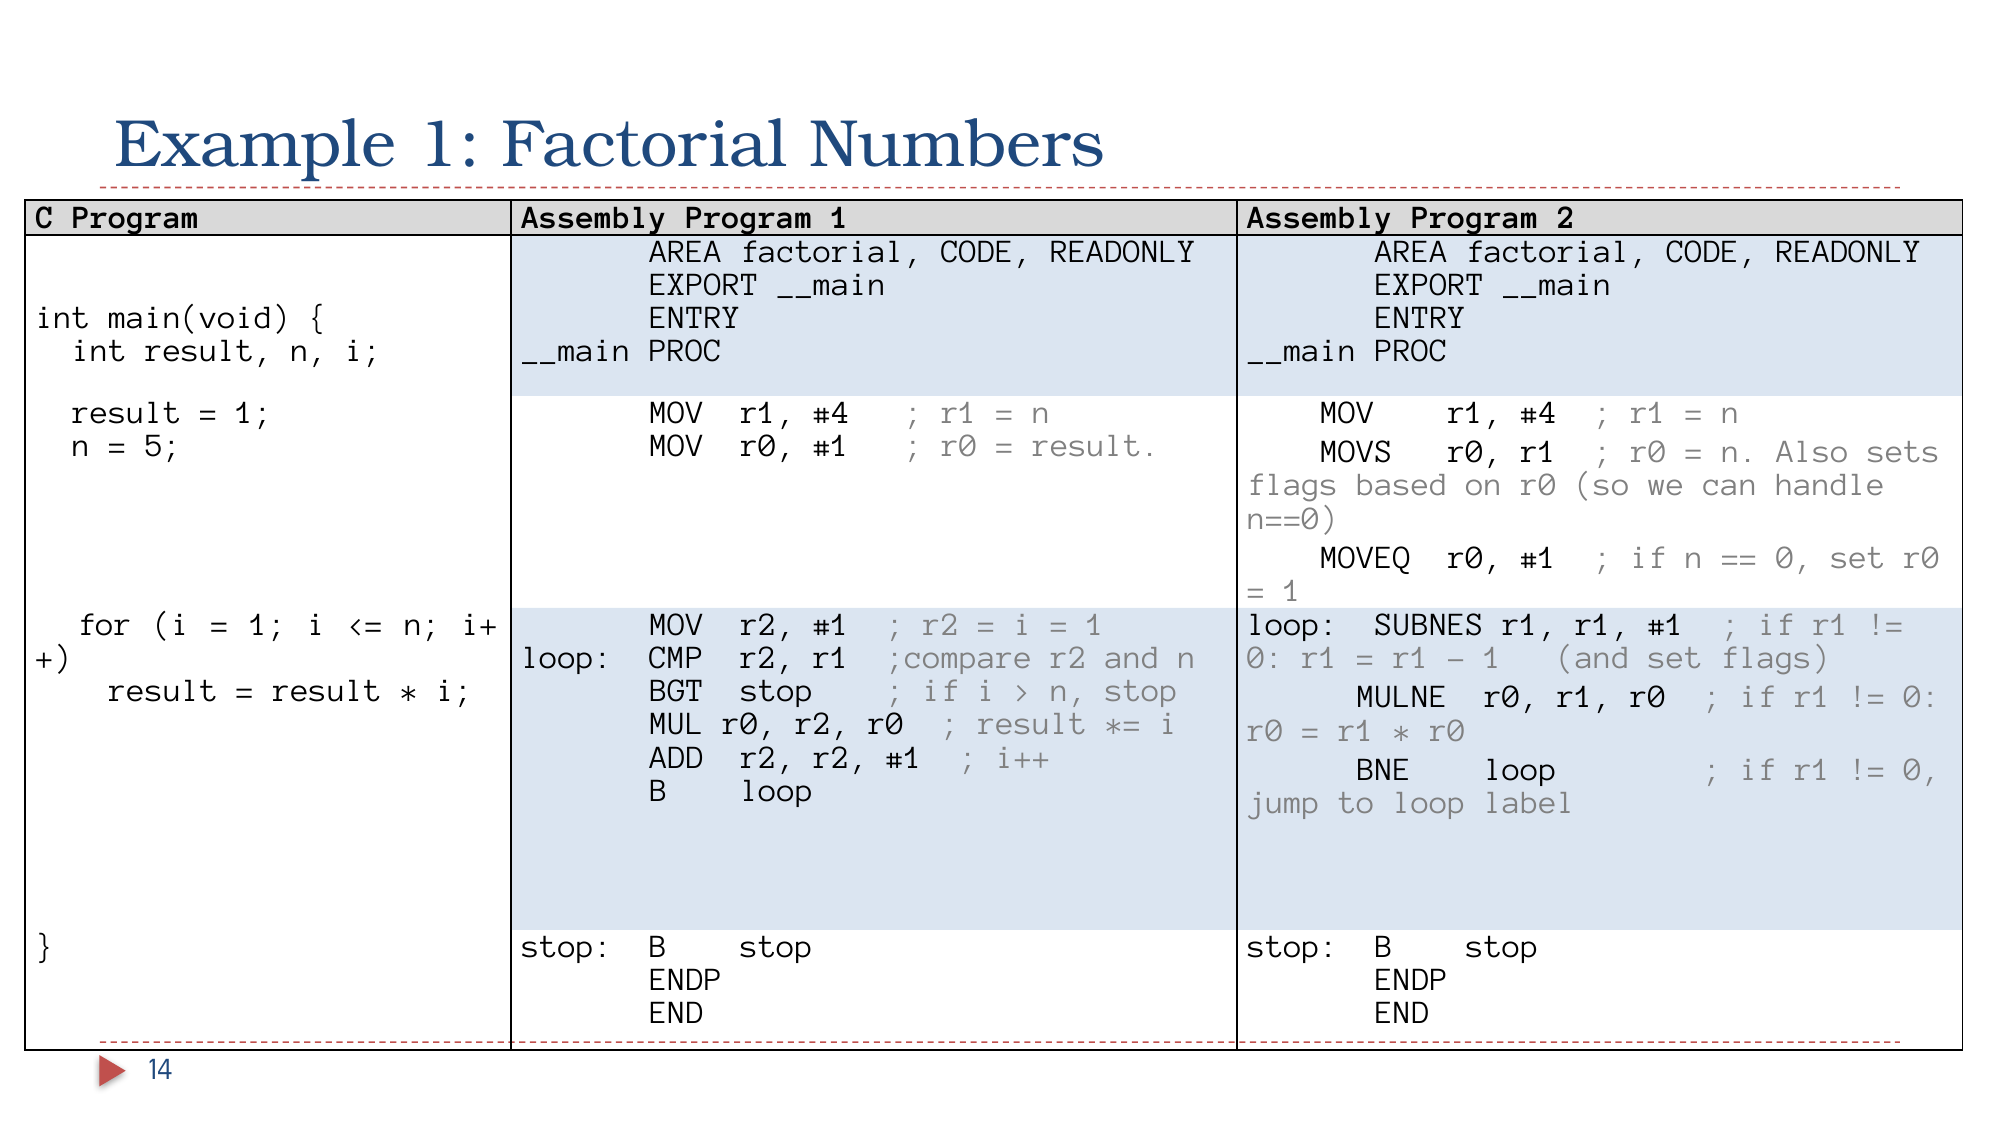

# Example 1: Factorial Numbers
| C Program | Assembly Program 1 | Assembly Program 2 |
| --- | --- | --- |
| int main(void) { int result, n, i; | AREA factorial, CODE, READONLY EXPORT \_\_main ENTRY \_\_main PROC | AREA factorial, CODE, READONLY EXPORT \_\_main ENTRY \_\_main PROC |
| result = 1; n = 5; | MOV r1, #4 ; r1 = n MOV r0, #1 ; r0 = result. | MOV r1, #4 ; r1 = n MOVS r0, r1 ; r0 = n. Also sets flags based on r0 (so we can handle n==0) MOVEQ r0, #1 ; if n == 0, set r0 = 1 |
| for (i = 1; i <= n; i++) result = result \* i; | MOV r2, #1 ; r2 = i = 1 loop: CMP r2, r1 ;compare r2 and n BGT stop ; if i > n, stop MUL r0, r2, r0 ; result \*= i ADD r2, r2, #1 ; i++ B loop | loop: SUBNES r1, r1, #1 ; if r1 != 0: r1 = r1 - 1 (and set flags) MULNE r0, r1, r0 ; if r1 != 0: r0 = r1 \* r0 BNE loop ; if r1 != 0, jump to loop label |
| } | stop: B stop ENDP END | stop: B stop ENDP END |
14